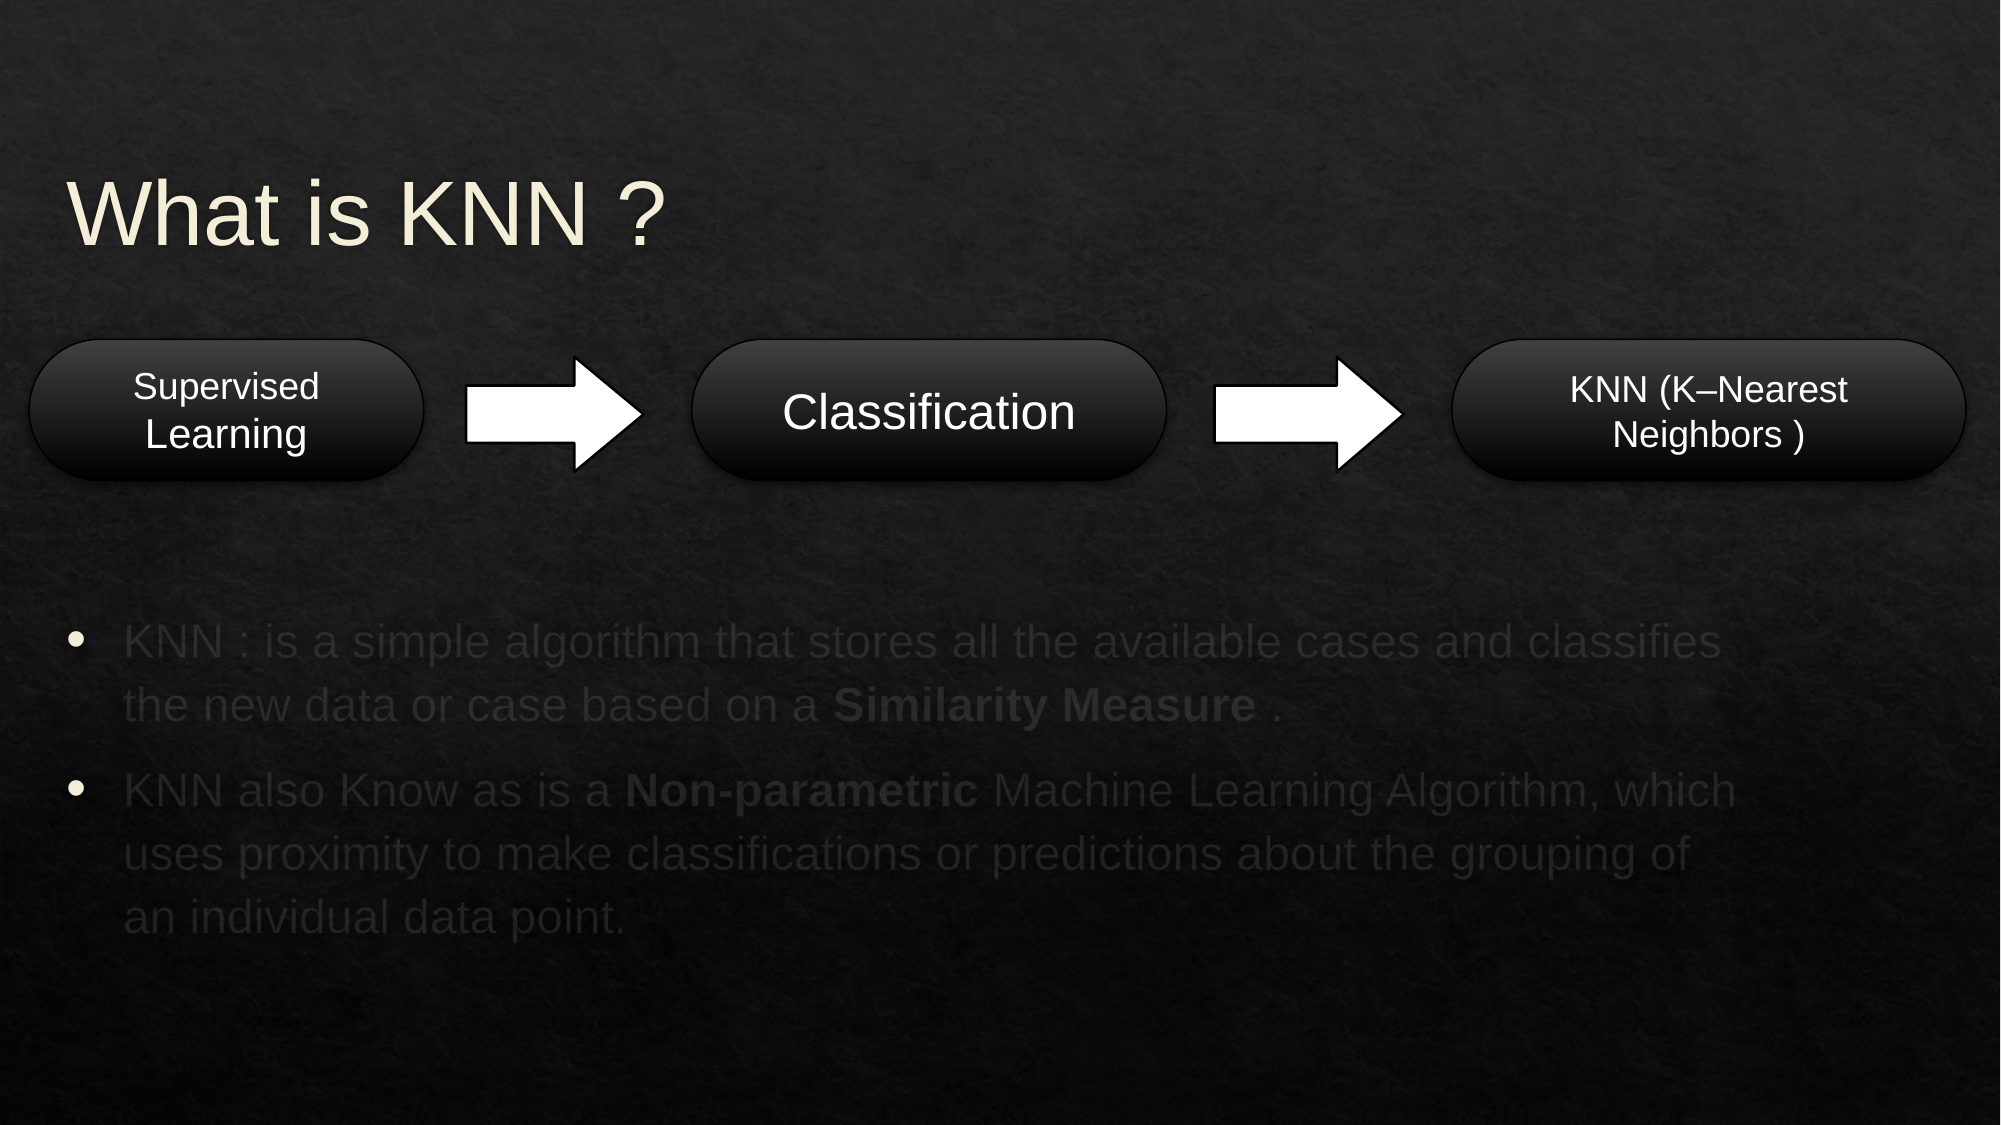

# What is KNN ?
Supervised Learning
Classification
KNN (K–Nearest Neighbors )

KNN : is a simple algorithm that stores all the available cases and classifies the new data or case based on a Similarity Measure .
KNN also Know as is a Non-parametric Machine Learning Algorithm, which uses proximity to make classifications or predictions about the grouping of an individual data point.